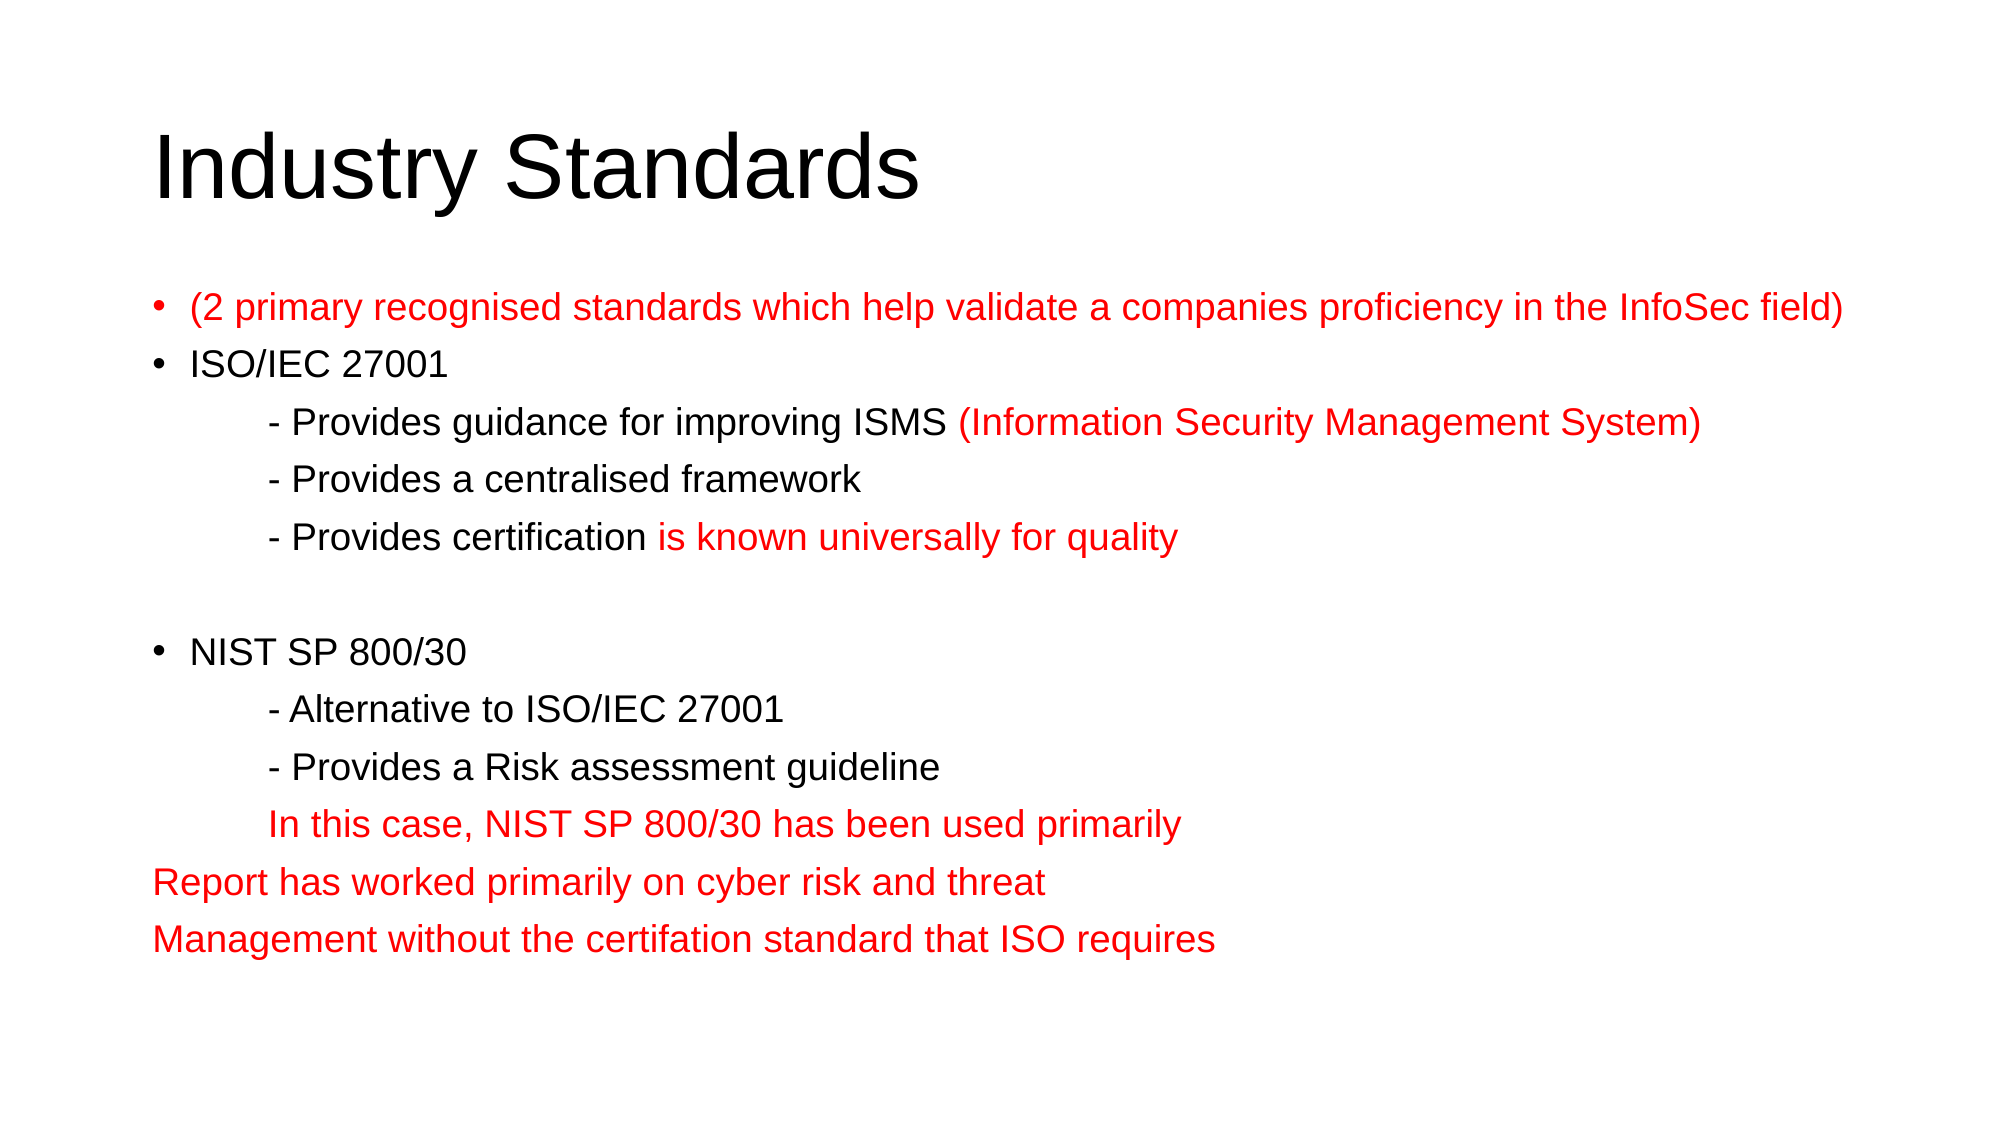

# Industry Standards
(2 primary recognised standards which help validate a companies proficiency in the InfoSec field)
ISO/IEC 27001
	- Provides guidance for improving ISMS (Information Security Management System)
	- Provides a centralised framework
	- Provides certification is known universally for quality

NIST SP 800/30
	- Alternative to ISO/IEC 27001
	- Provides a Risk assessment guideline
	In this case, NIST SP 800/30 has been used primarily
Report has worked primarily on cyber risk and threat
Management without the certifation standard that ISO requires